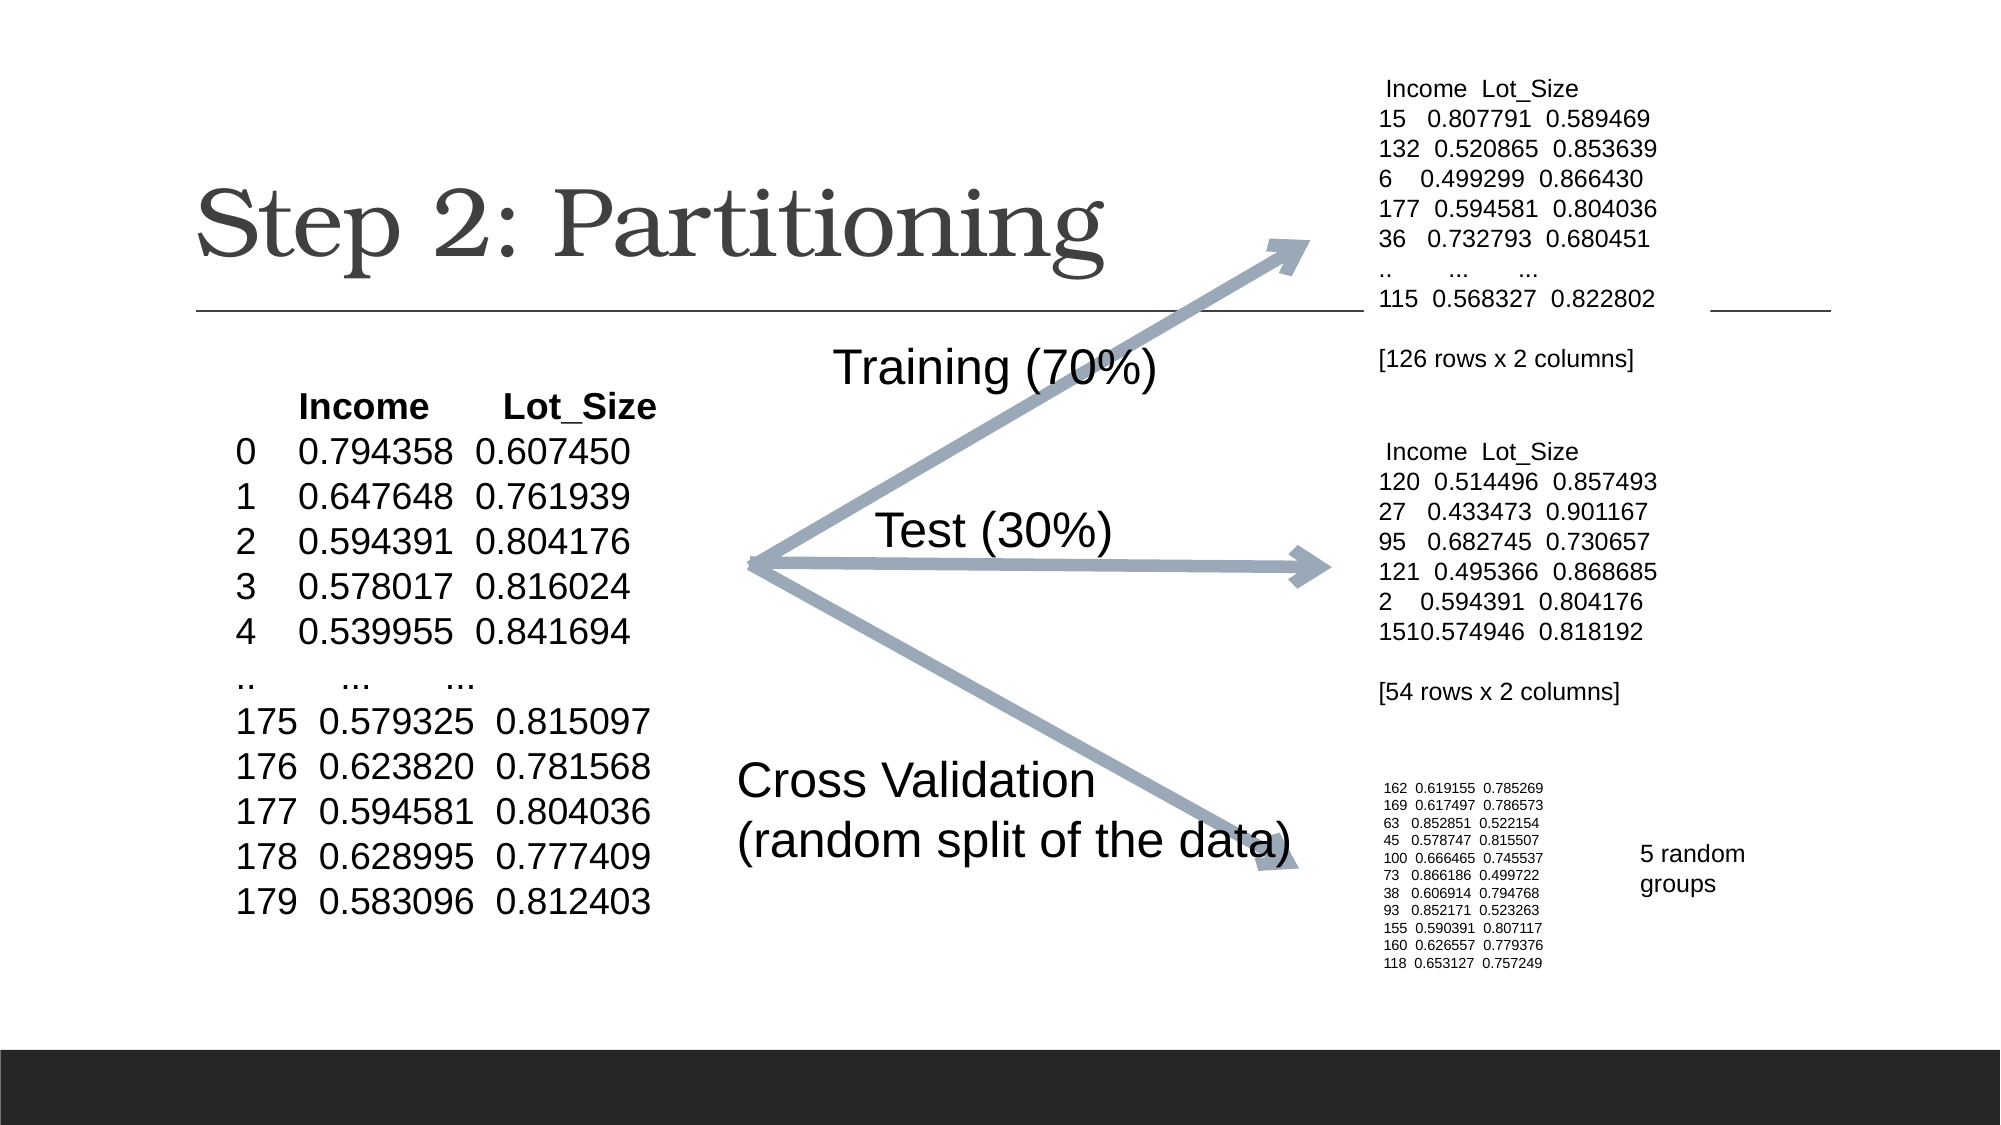

# Step 2: Partitioning
 Income  Lot_Size
15   0.807791  0.589469
132  0.520865  0.853639
6    0.499299  0.866430
177  0.594581  0.804036
36   0.732793  0.680451
..        ...       ...
115  0.568327  0.822802

[126 rows x 2 columns]
Training (70%)
      Income       Lot_Size
0    0.794358  0.607450
1    0.647648  0.761939
2    0.594391  0.804176
3    0.578017  0.816024
4    0.539955  0.841694
..        ...       ...
175  0.579325  0.815097
176  0.623820  0.781568
177  0.594581  0.804036
178  0.628995  0.777409
179  0.583096  0.812403
 Income  Lot_Size
120  0.514496  0.857493
27   0.433473  0.901167
95   0.682745  0.730657
121  0.495366  0.868685
2    0.594391  0.804176
0.574946  0.818192

[54 rows x 2 columns]
Test (30%)

Cross Validation
(random split of the data)
162  0.619155  0.785269
169  0.617497  0.786573
63   0.852851  0.522154
45   0.578747  0.815507
100  0.666465  0.745537
73   0.866186  0.499722
38   0.606914  0.794768
93   0.852171  0.523263
155  0.590391  0.807117
160  0.626557  0.779376
118  0.653127  0.757249
5 random groups